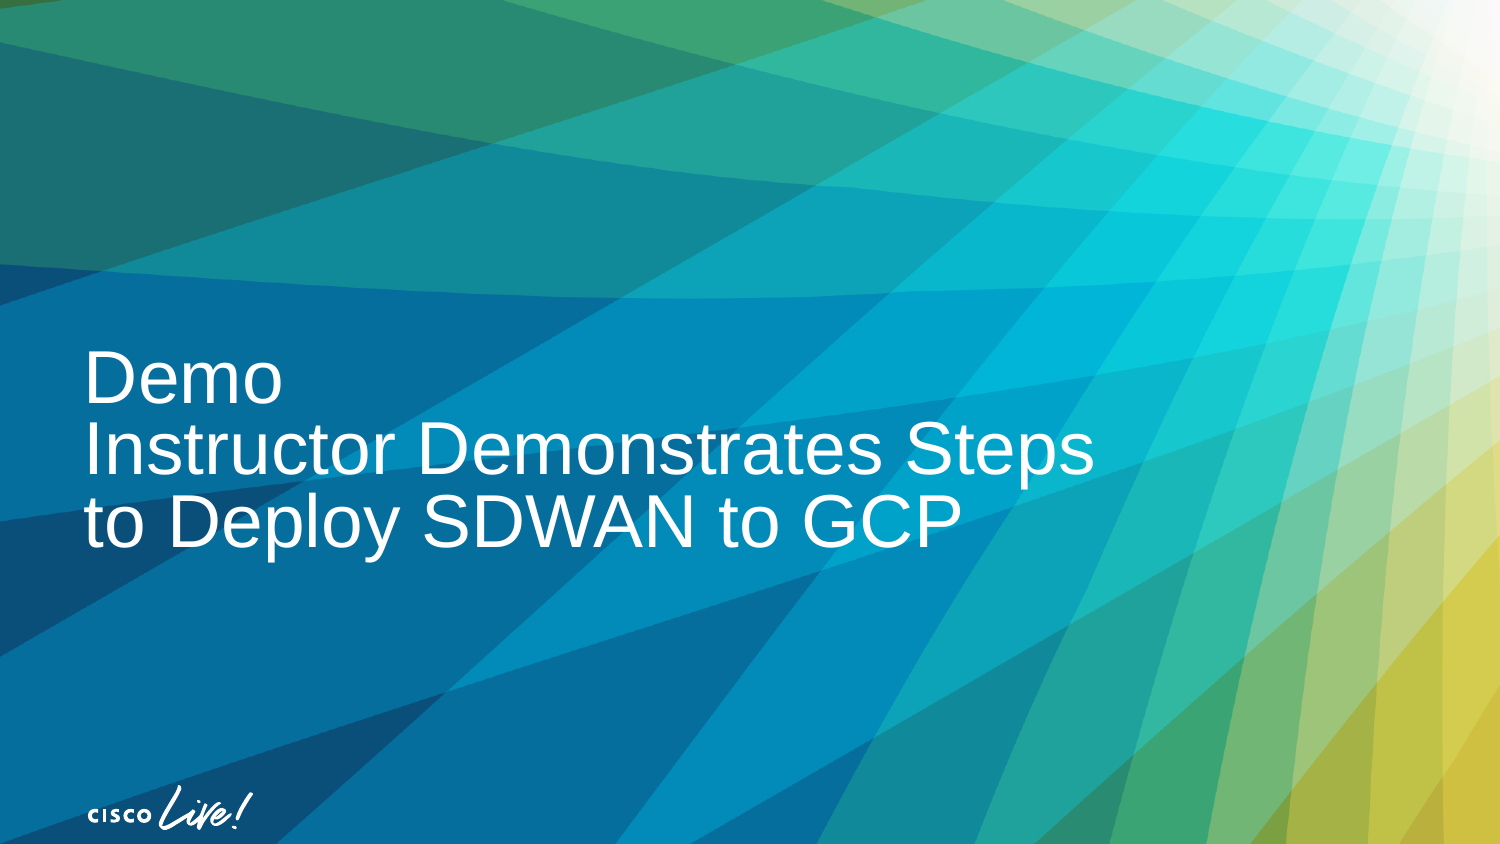

# Demo Instructor Demonstrates Steps to Deploy SDWAN to GCP